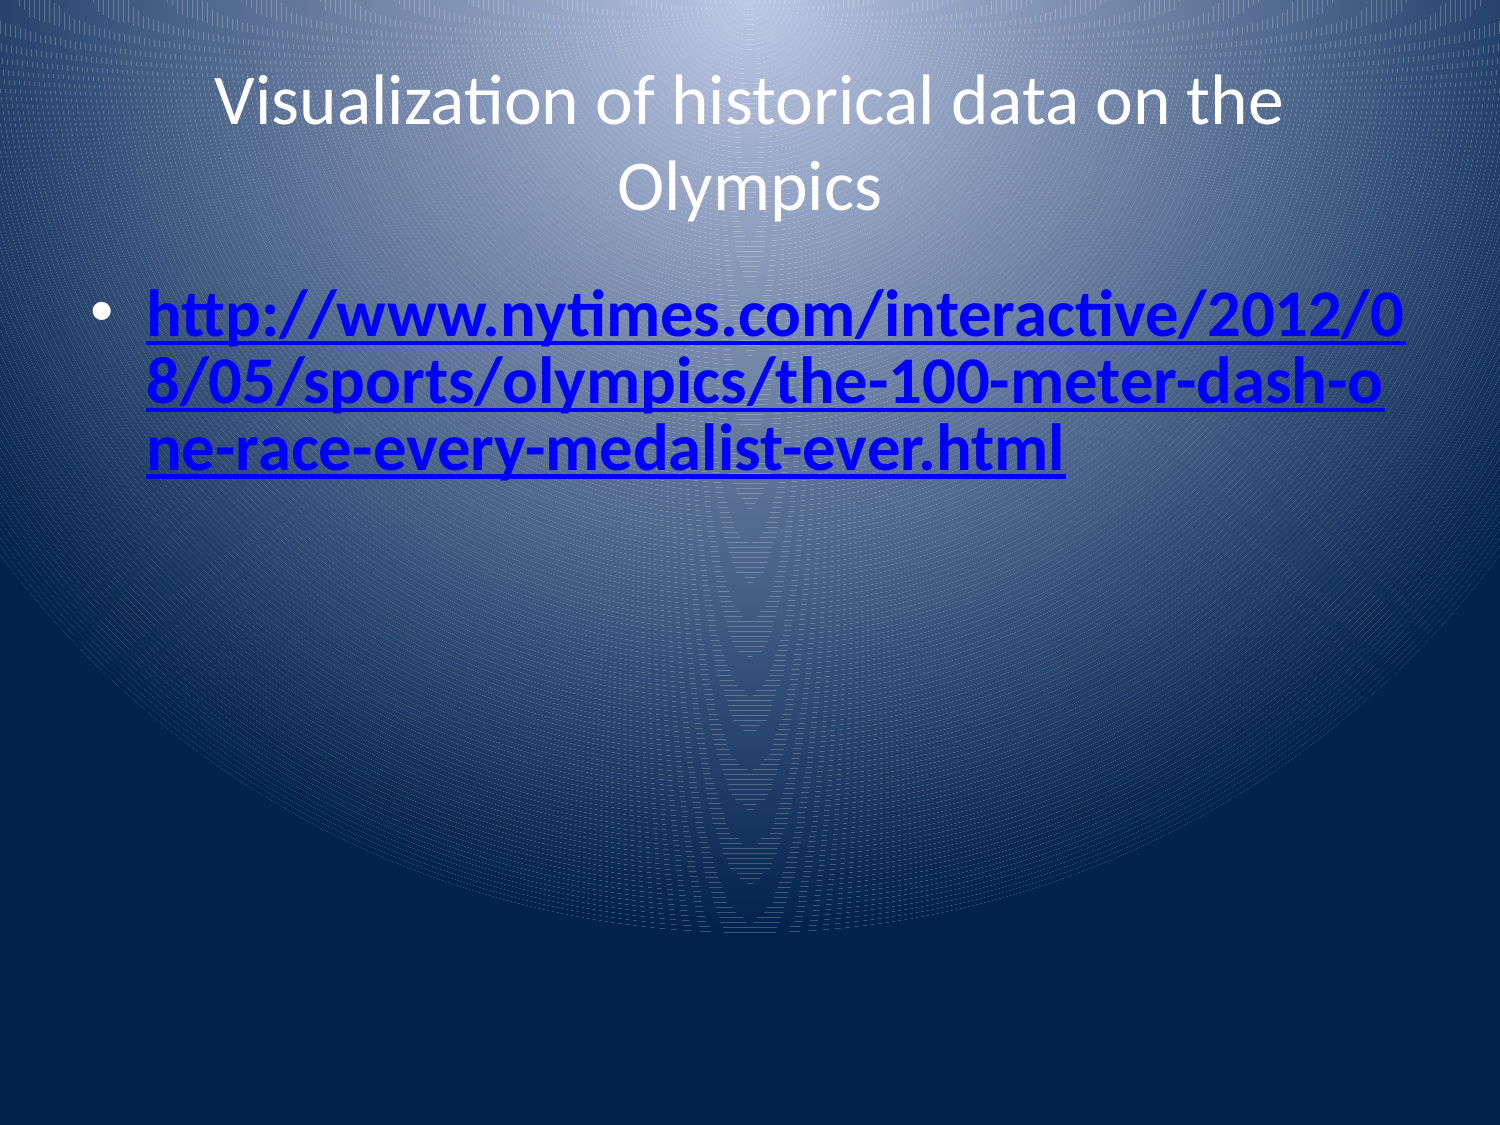

# Visualization of historical data on the Olympics
http://www.nytimes.com/interactive/2012/08/05/sports/olympics/the-100-meter-dash-one-race-every-medalist-ever.html